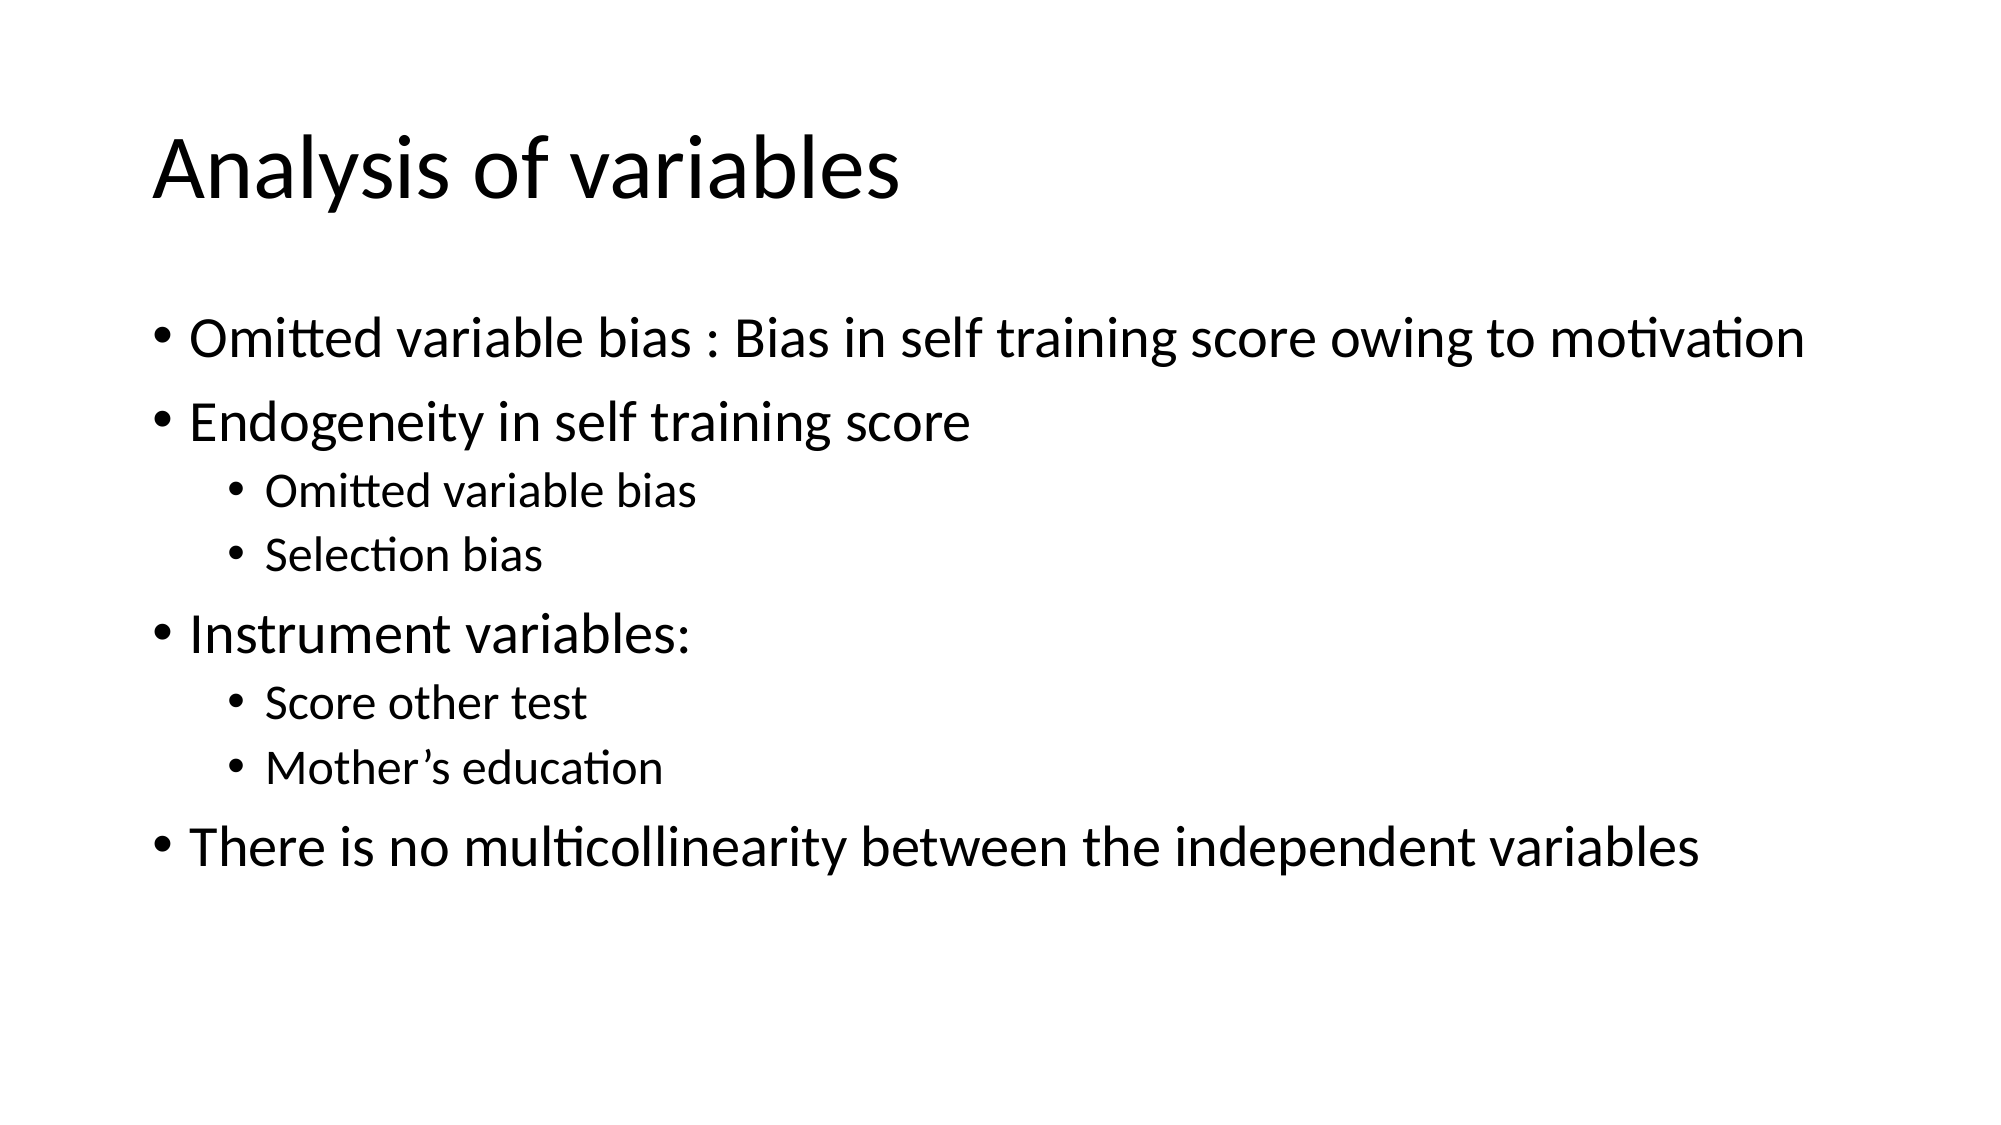

# Analysis of variables
Omitted variable bias : Bias in self training score owing to motivation
Endogeneity in self training score
Omitted variable bias
Selection bias
Instrument variables:
Score other test
Mother’s education
There is no multicollinearity between the independent variables